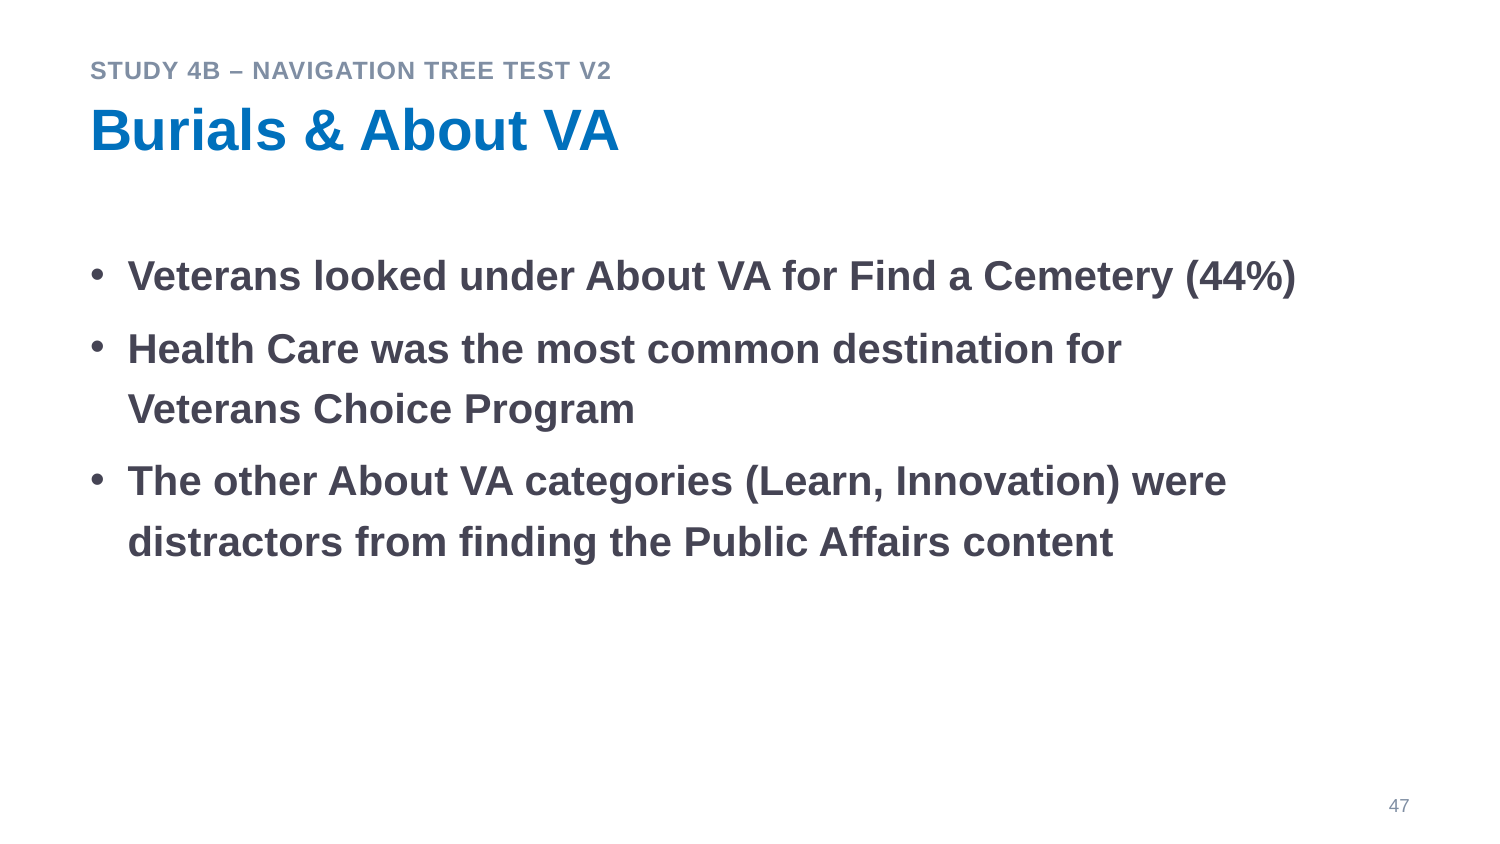

Study 4b – Navigation Tree Test v2
# Burials & About VA
Veterans looked under About VA for Find a Cemetery (44%)
Health Care was the most common destination for Veterans Choice Program
The other About VA categories (Learn, Innovation) were distractors from finding the Public Affairs content

47